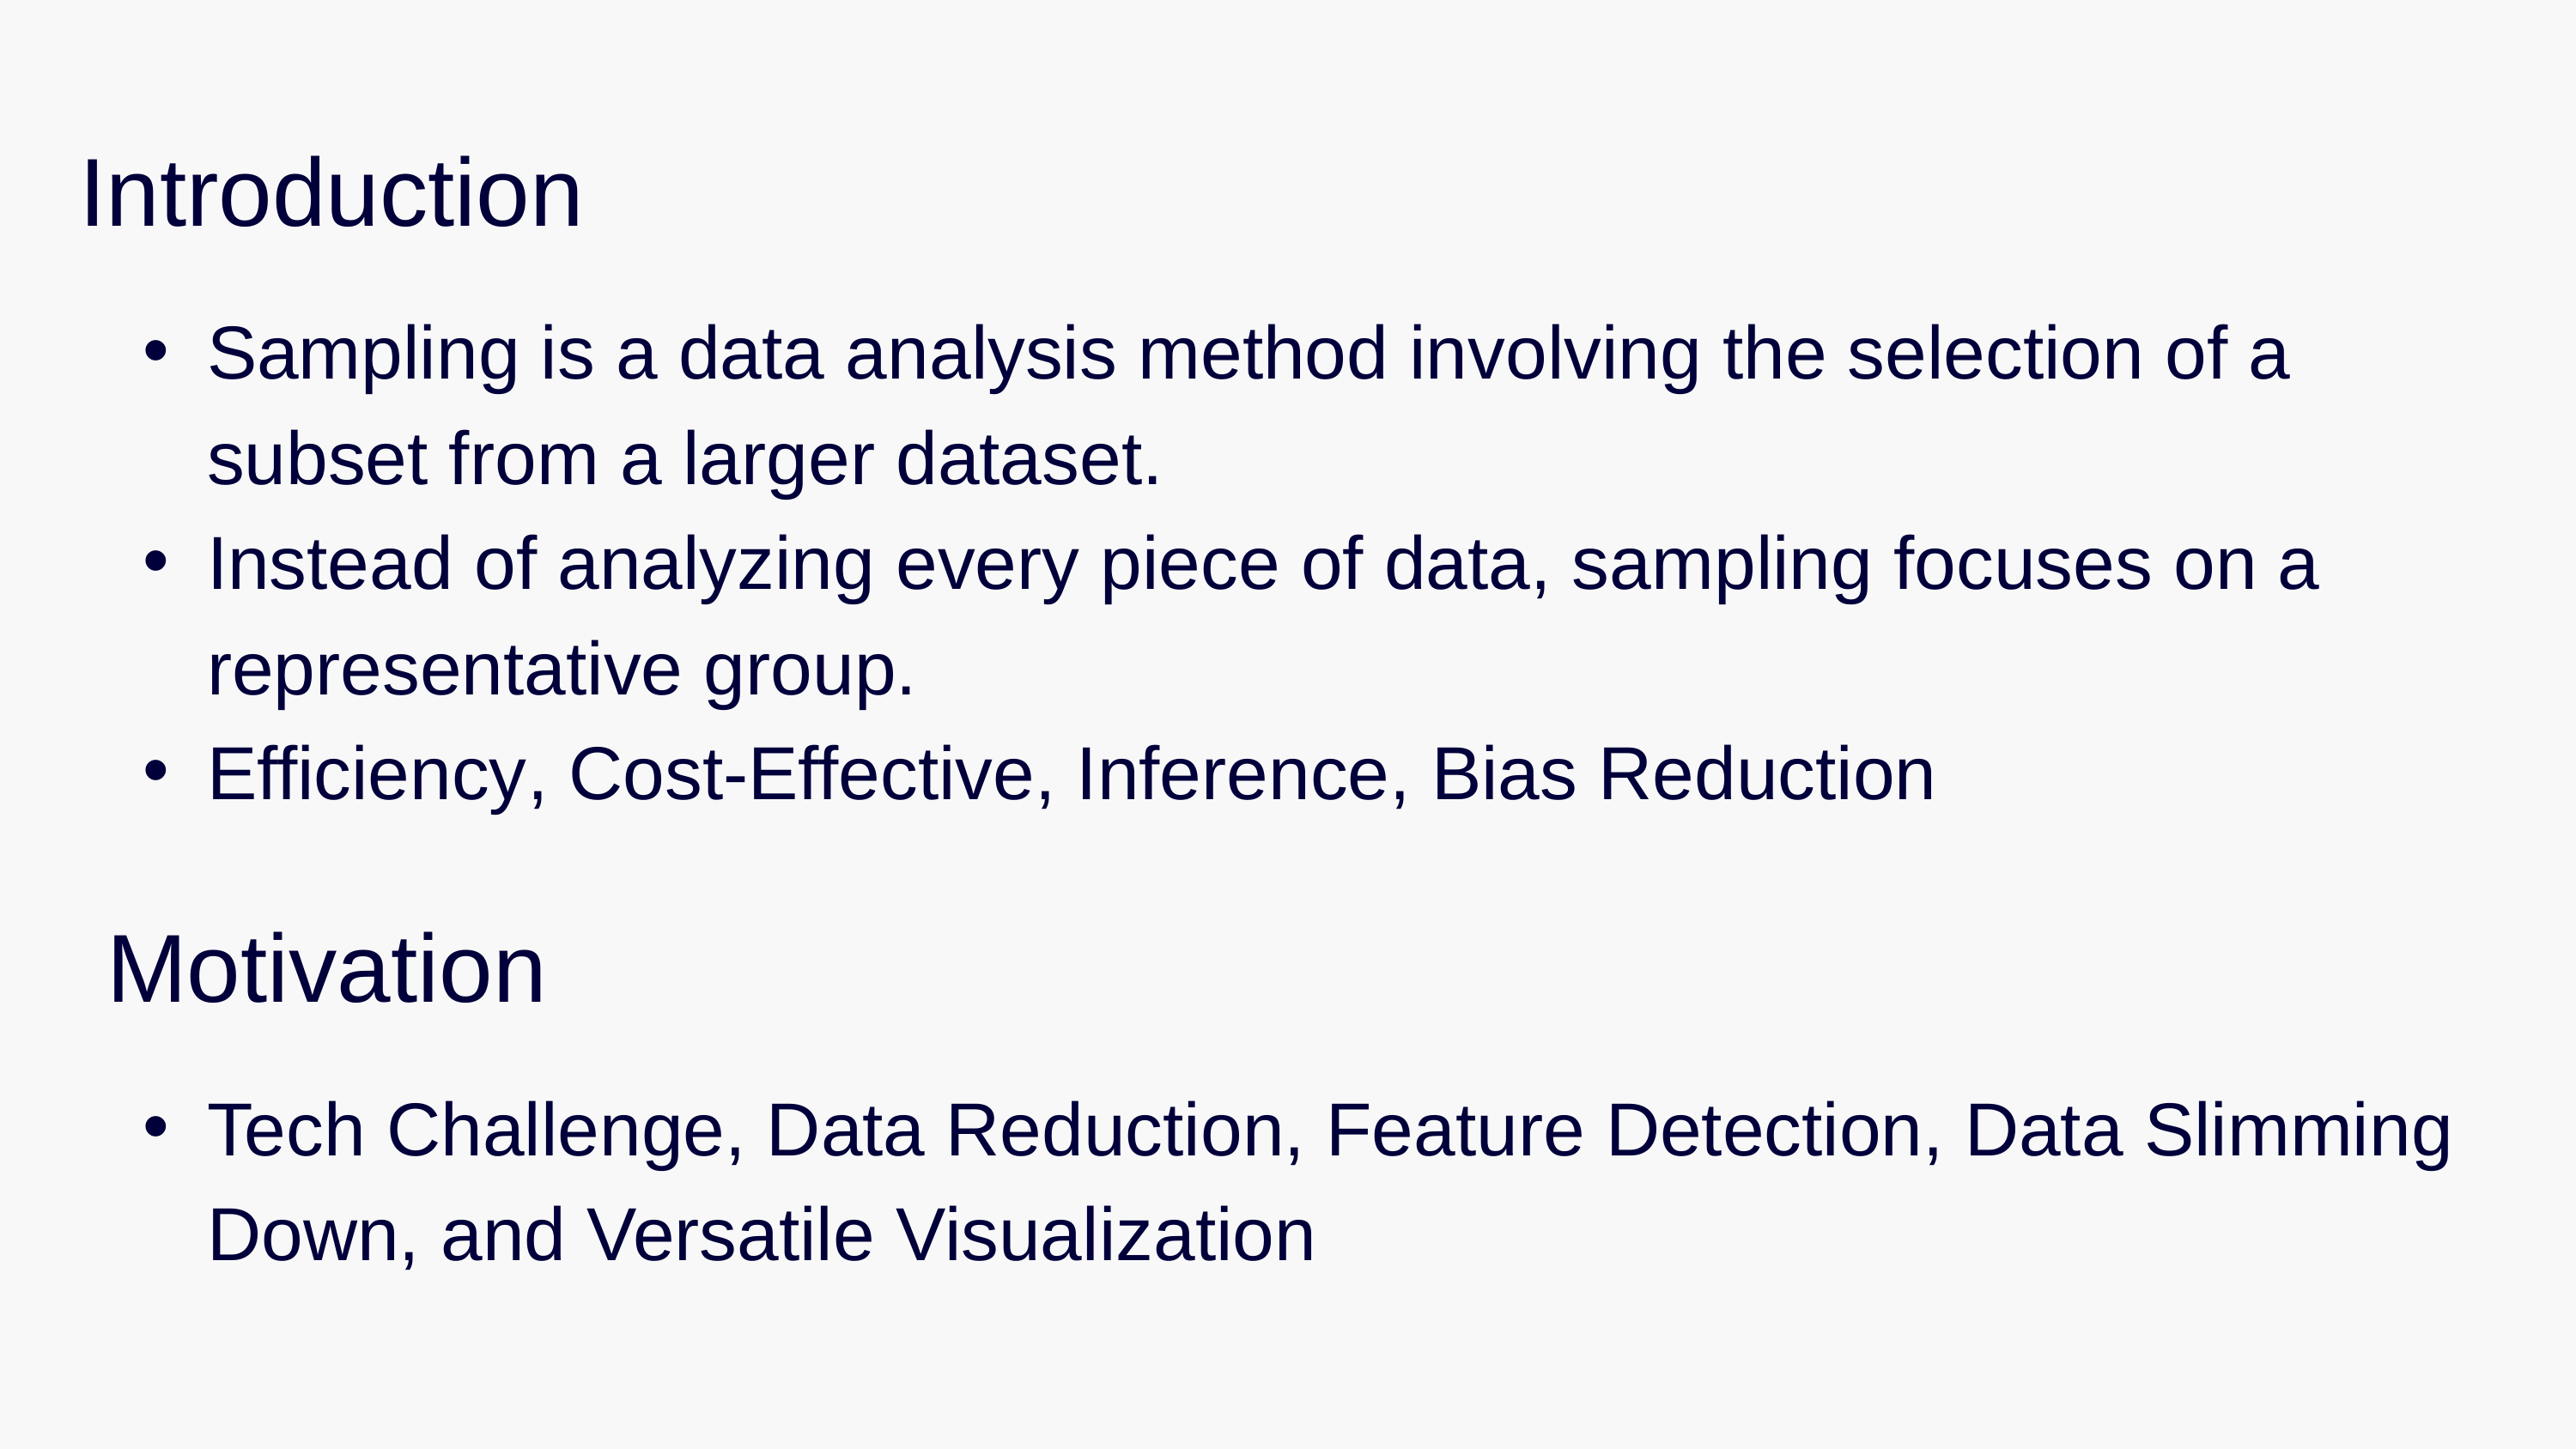

Introduction
Sampling is a data analysis method involving the selection of a subset from a larger dataset.
Instead of analyzing every piece of data, sampling focuses on a representative group.
Efficiency, Cost-Effective, Inference, Bias Reduction
Motivation
Tech Challenge, Data Reduction, Feature Detection, Data Slimming Down, and Versatile Visualization